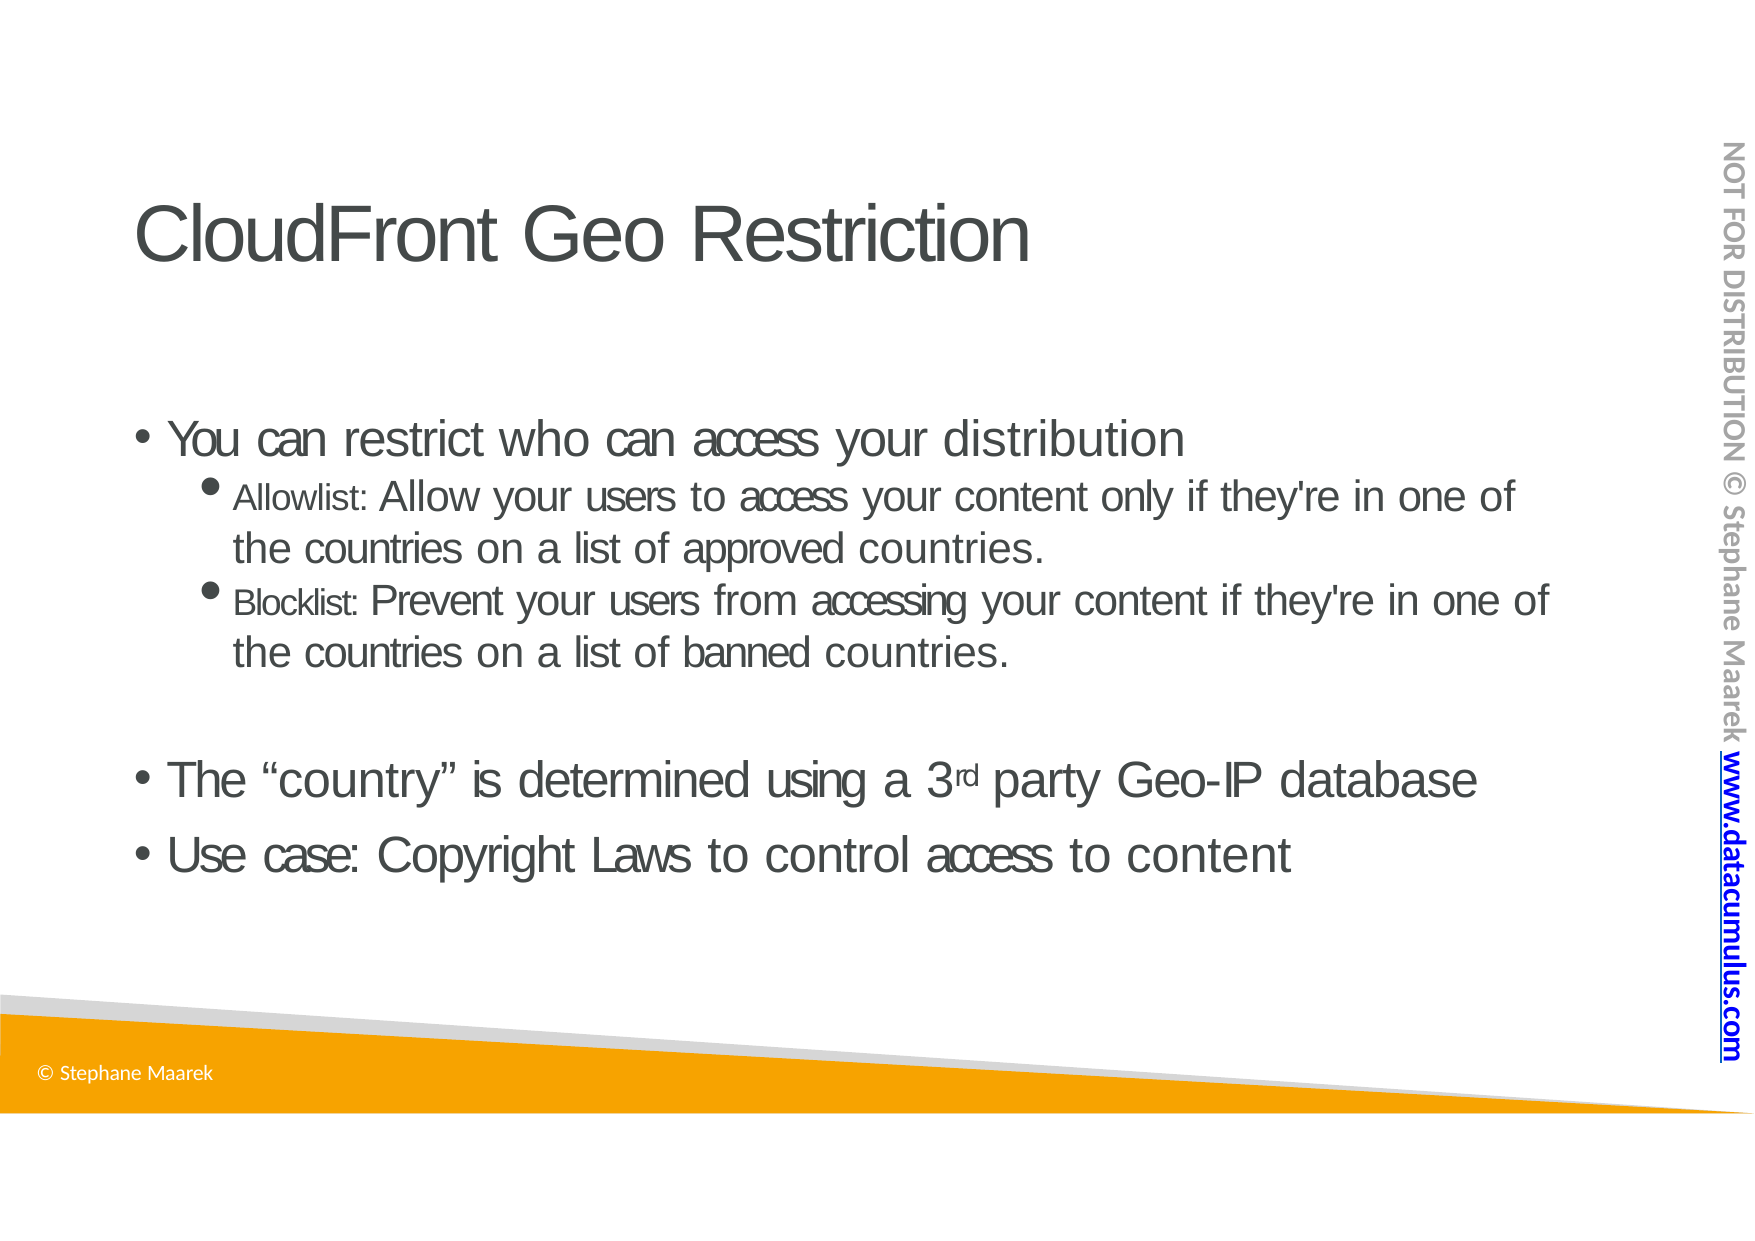

NOT FOR DISTRIBUTION © Stephane Maarek www.datacumulus.com
# CloudFront Geo Restriction
You can restrict who can access your distribution
Allowlist: Allow your users to access your content only if they're in one of the countries on a list of approved countries.
Blocklist: Prevent your users from accessing your content if they're in one of the countries on a list of banned countries.

The “country” is determined using a 3rd party Geo-IP database
Use case: Copyright Laws to control access to content
© Stephane Maarek